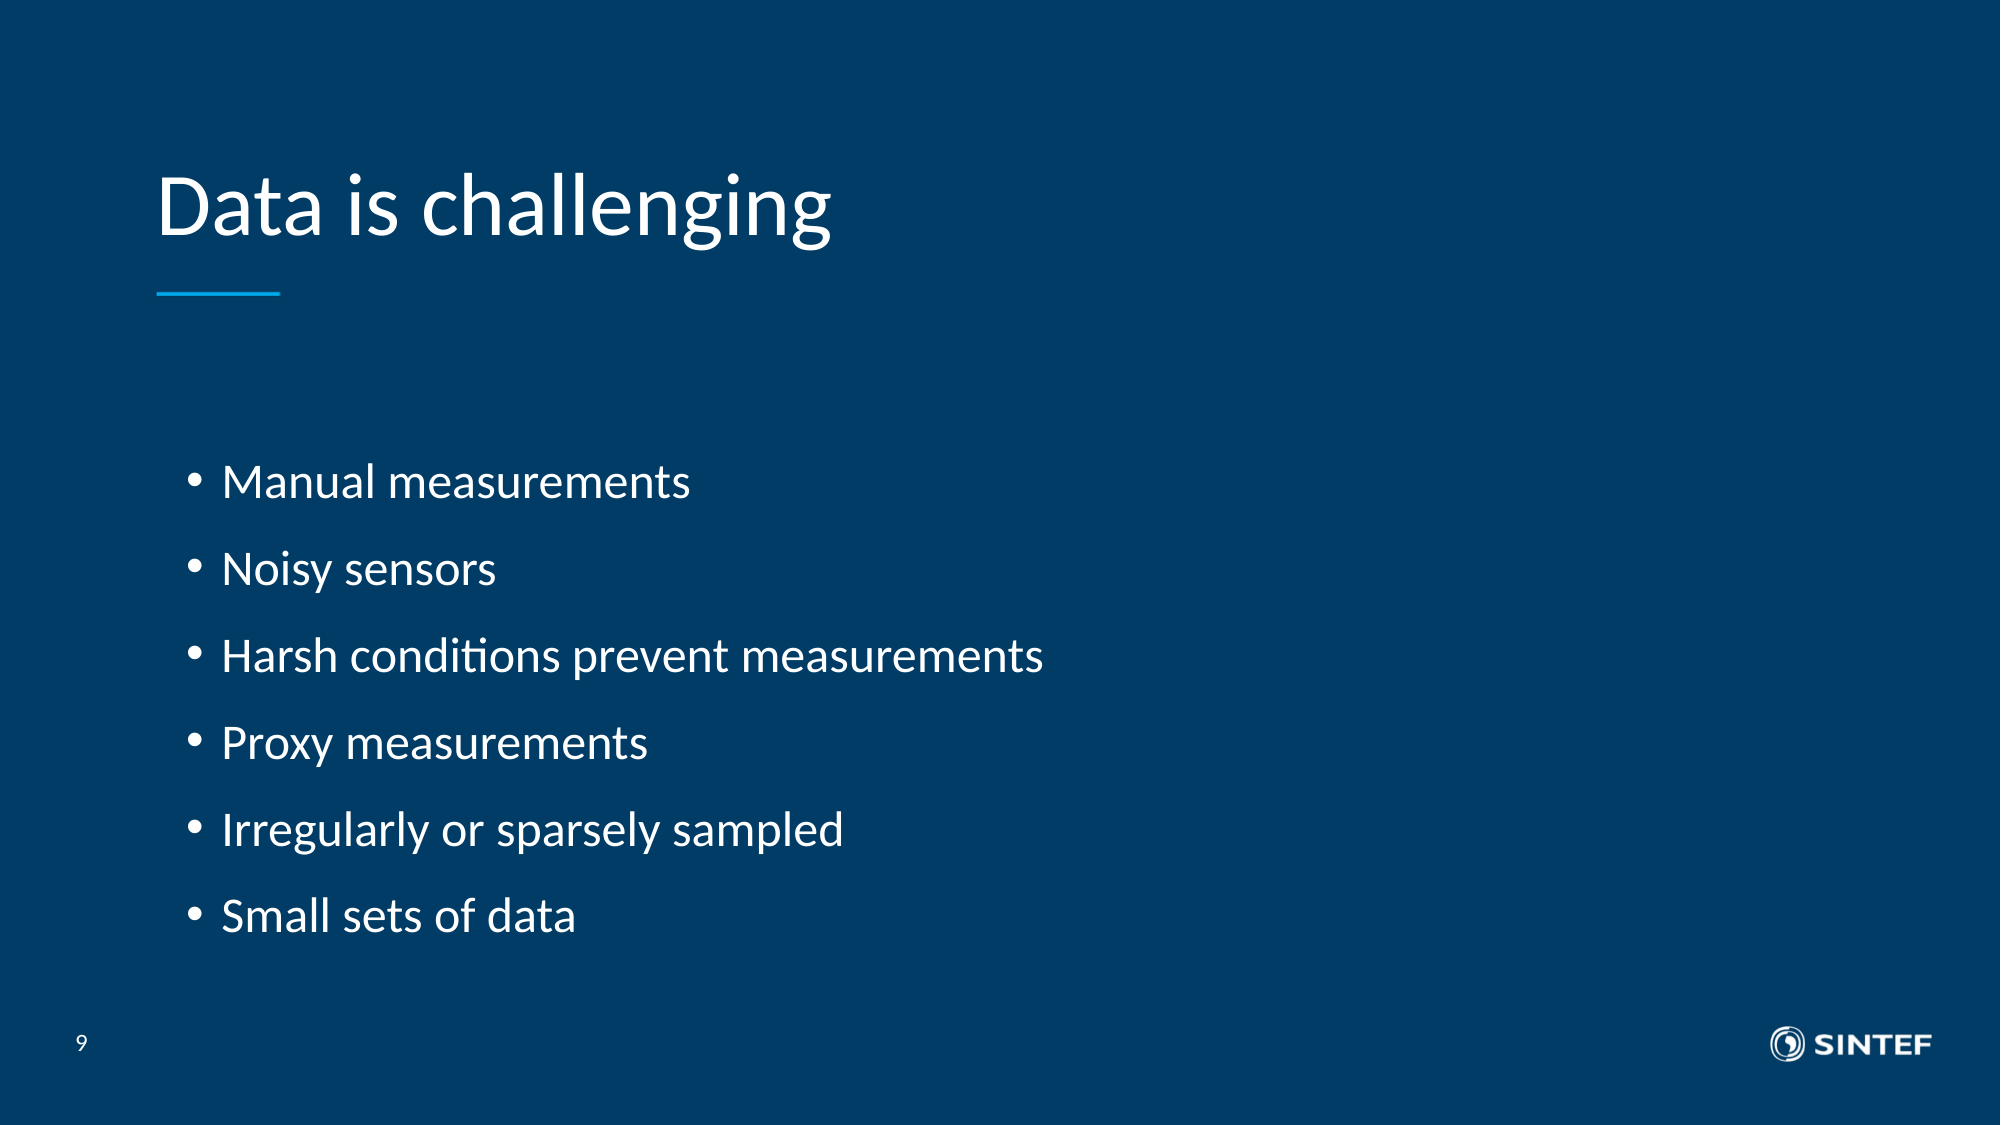

# Data is challenging
Manual measurements
Noisy sensors
Harsh conditions prevent measurements
Proxy measurements
Irregularly or sparsely sampled
Small sets of data

9